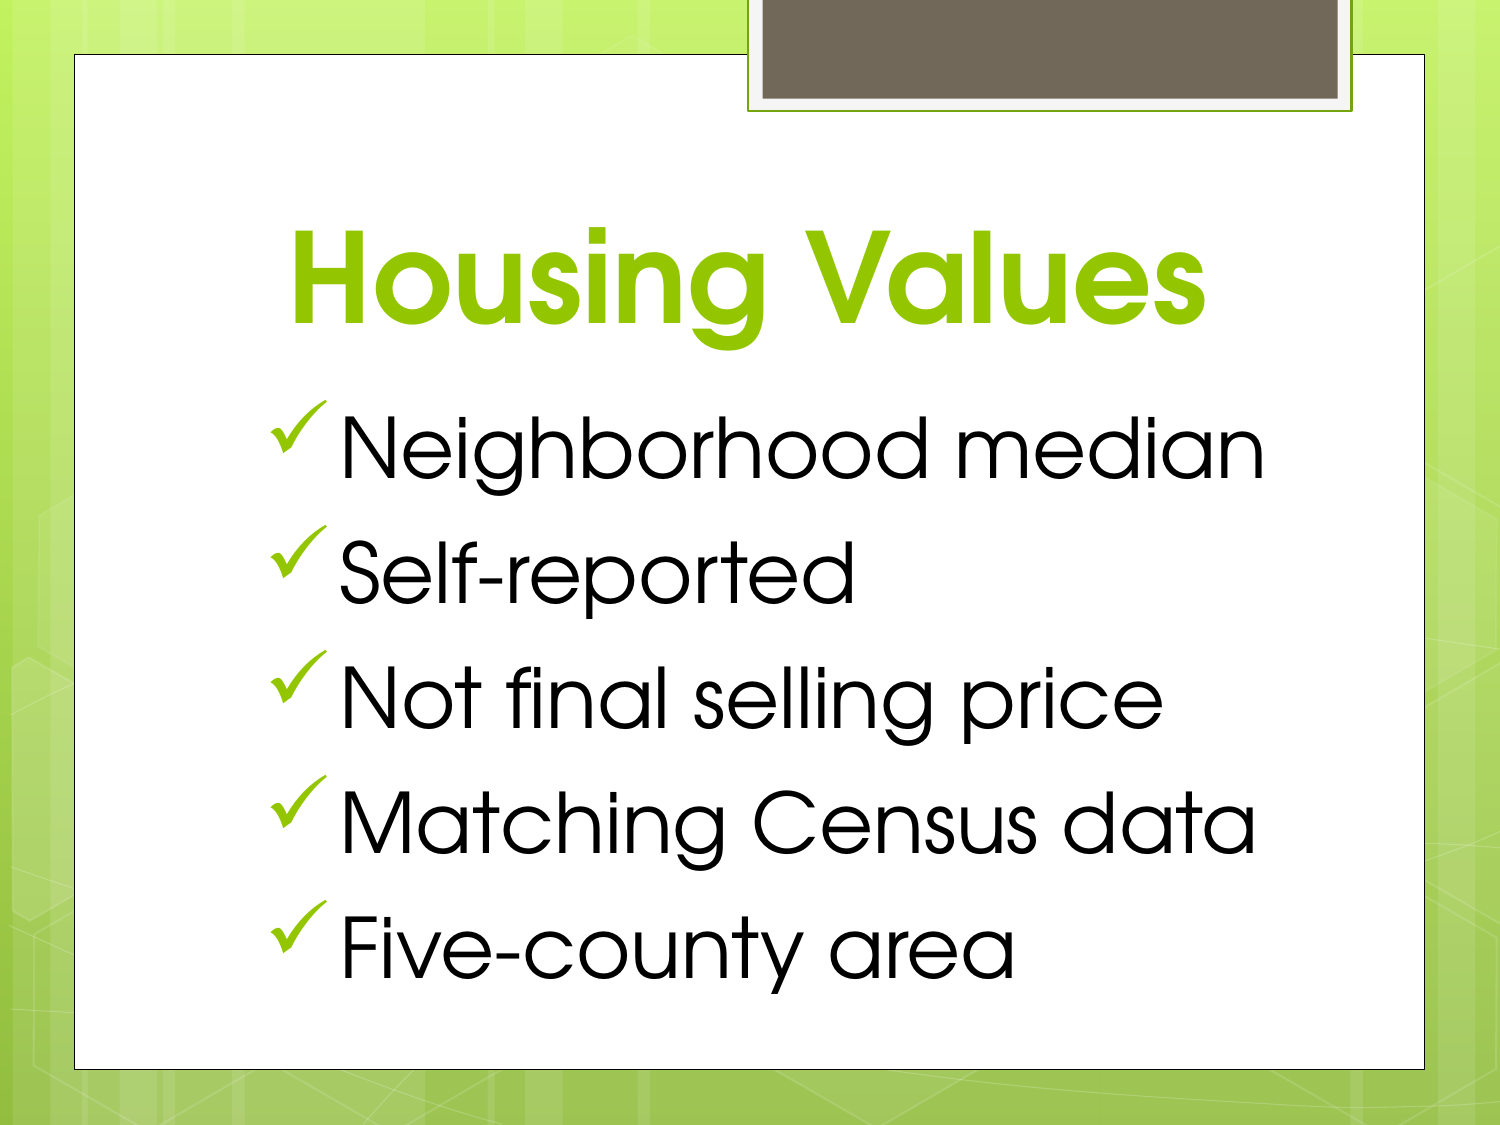

# Housing Values
Neighborhood median

Self-reported

Not final selling price

Matching Census data

Five-county area